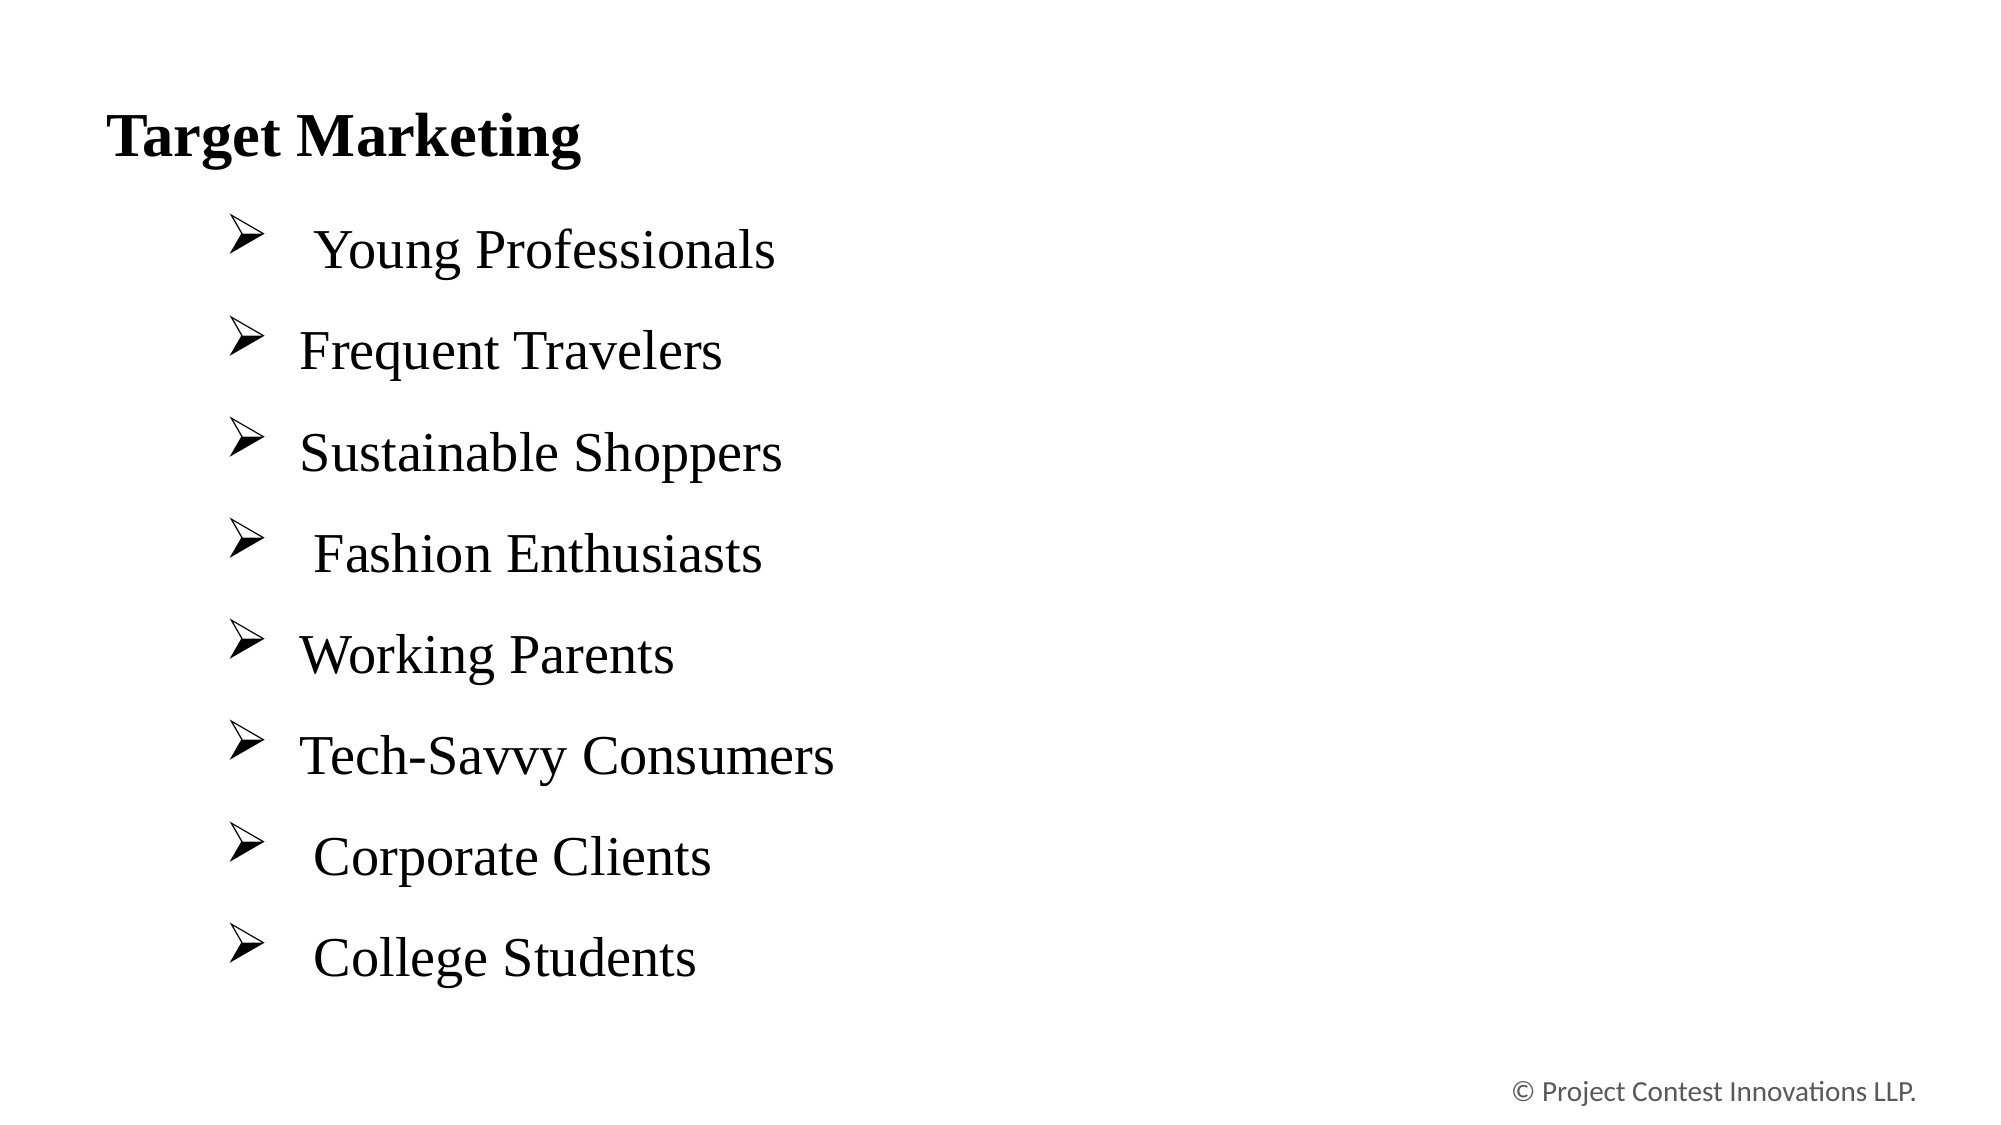

Target Marketing
 Young Professionals

Frequent Travelers

Sustainable Shoppers

 Fashion Enthusiasts

Working Parents

Tech-Savvy Consumers

 Corporate Clients

 College Students